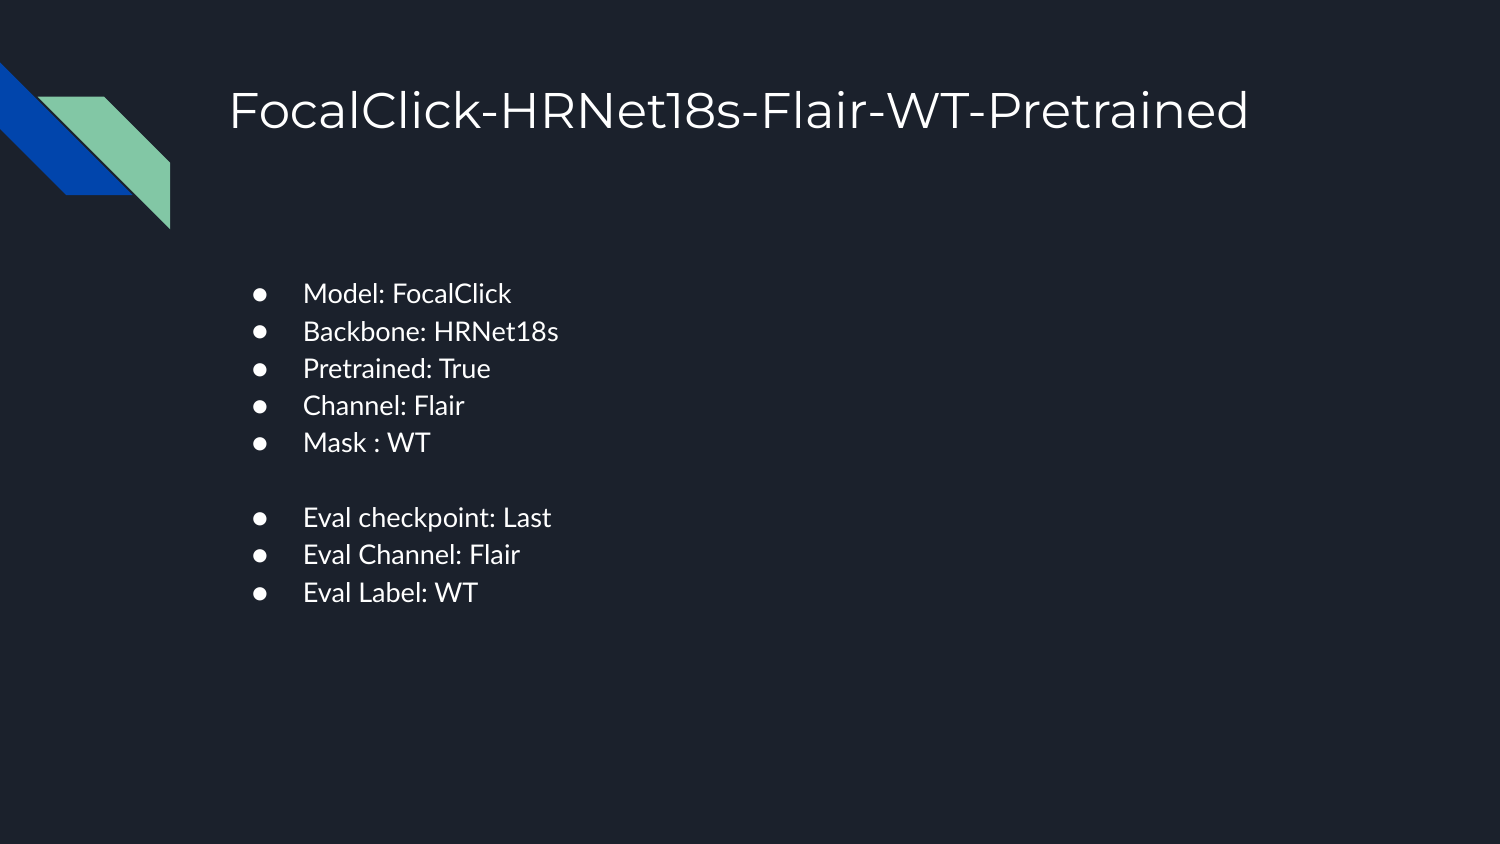

# FocalClick-HRNet18s-Flair-WT-Pretrained
Model: FocalClick
Backbone: HRNet18s
Pretrained: True
Channel: Flair
Mask : WT
Eval checkpoint: Last
Eval Channel: Flair
Eval Label: WT